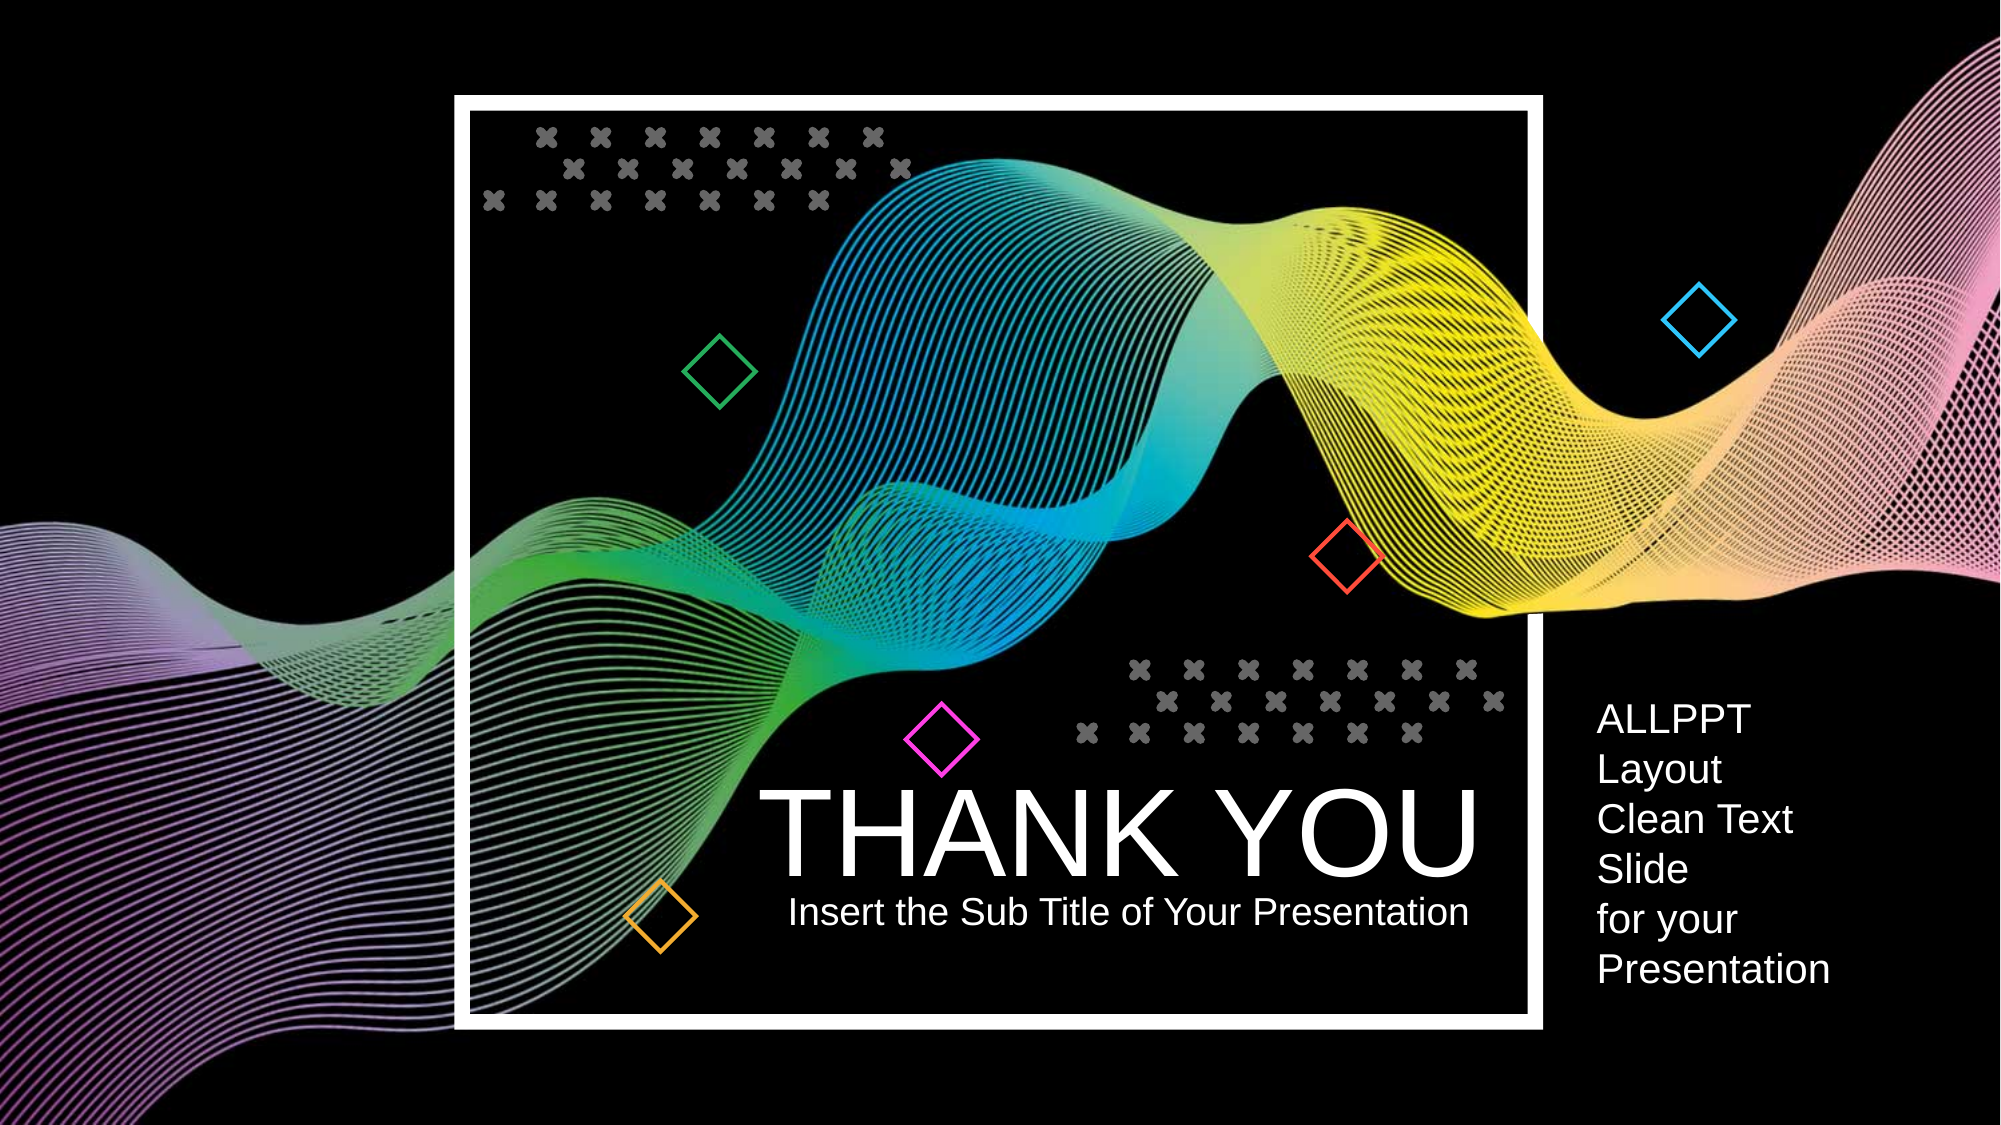

ALLPPT Layout
Clean Text Slide
for your Presentation

THANK YOU
Insert the Sub Title of Your Presentation